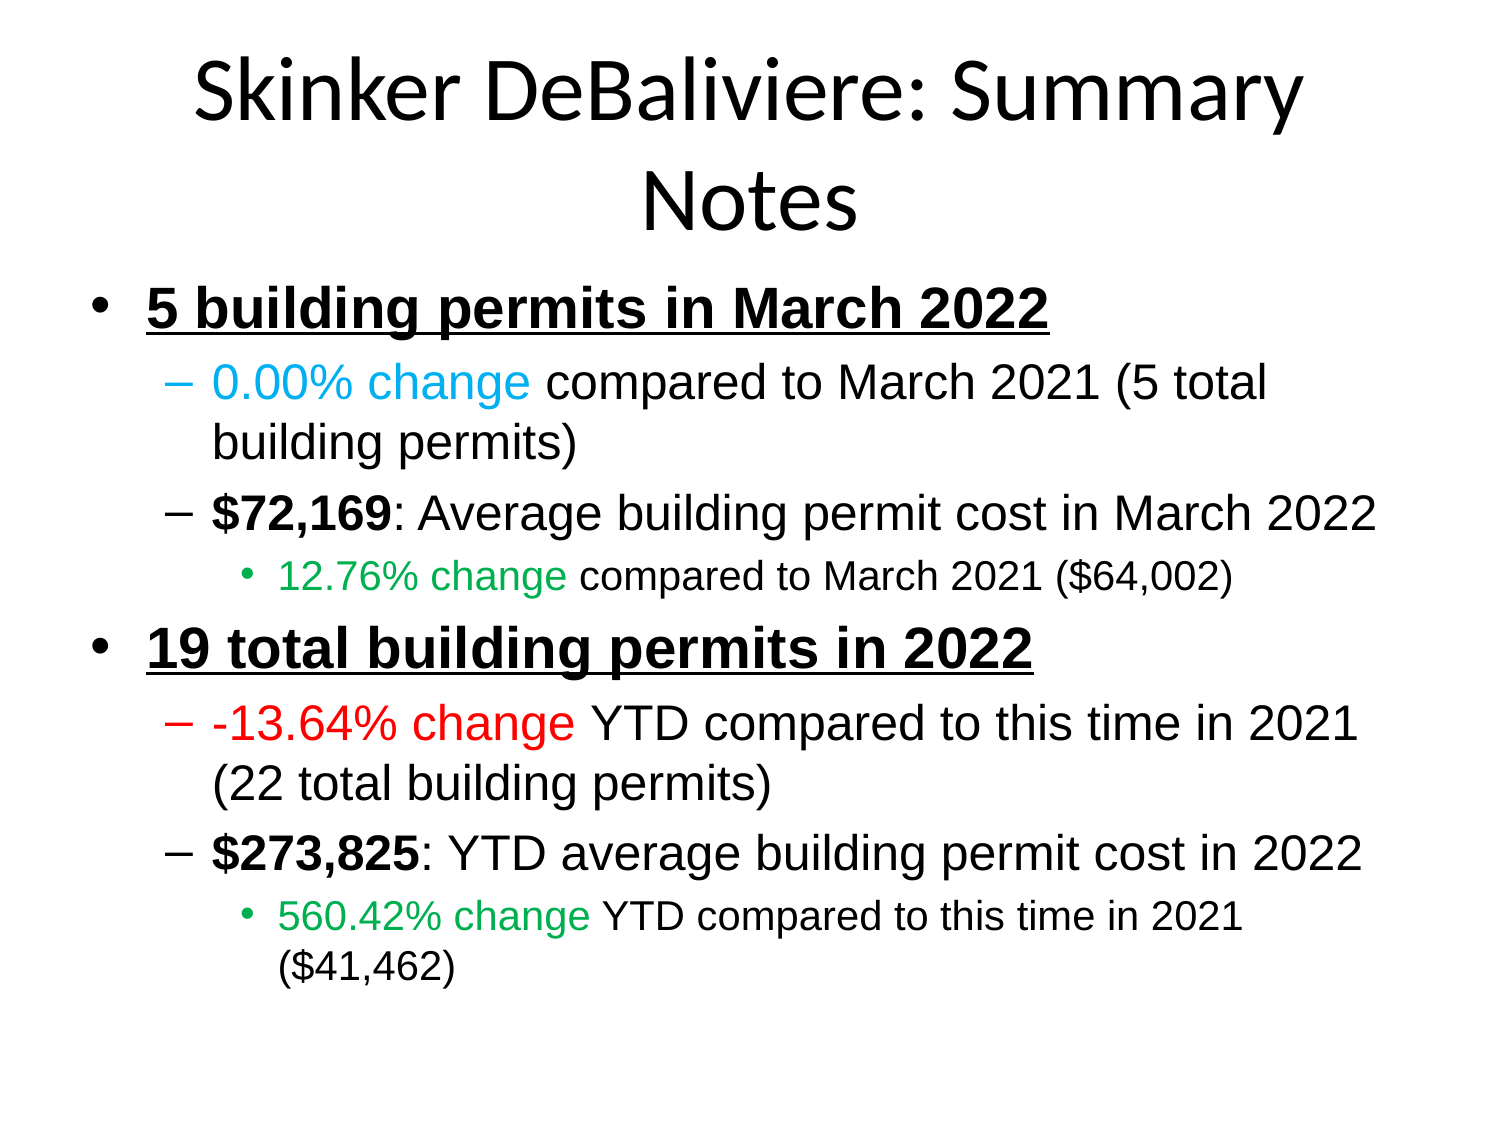

# Skinker DeBaliviere: Summary Notes
5 building permits in March 2022
0.00% change compared to March 2021 (5 total building permits)
$72,169: Average building permit cost in March 2022
12.76% change compared to March 2021 ($64,002)
19 total building permits in 2022
-13.64% change YTD compared to this time in 2021 (22 total building permits)
$273,825: YTD average building permit cost in 2022
560.42% change YTD compared to this time in 2021 ($41,462)